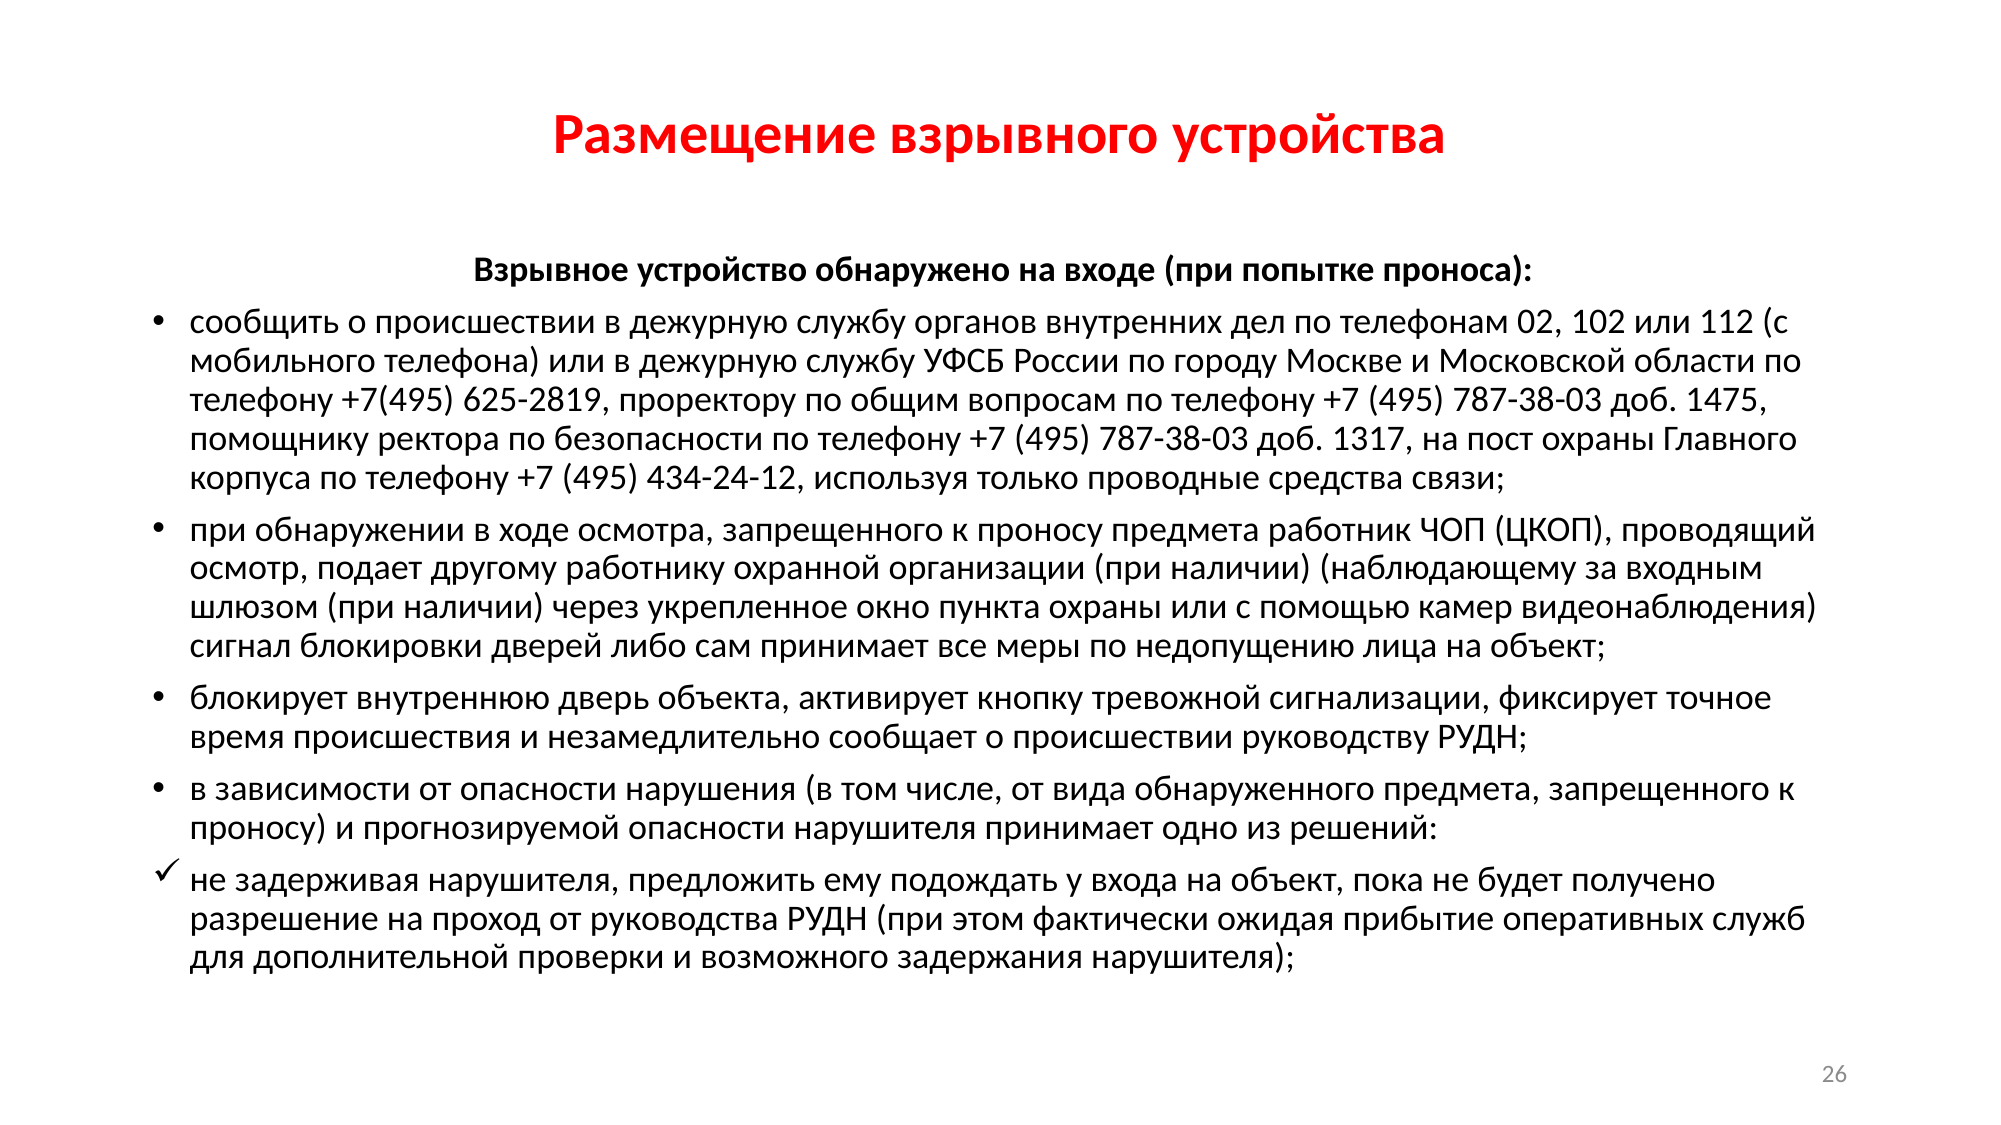

# Размещение взрывного устройства
 Взрывное устройство обнаружено на входе (при попытке проноса):
сообщить о происшествии в дежурную службу органов внутренних дел по телефонам 02, 102 или 112 (с мобильного телефона) или в дежурную службу УФСБ России по городу Москве и Московской области по телефону +7(495) 625-2819, проректору по общим вопросам по телефону +7 (495) 787-38-03 доб. 1475, помощнику ректора по безопасности по телефону +7 (495) 787-38-03 доб. 1317, на пост охраны Главного корпуса по телефону +7 (495) 434-24-12, используя только проводные средства связи;
при обнаружении в ходе осмотра, запрещенного к проносу предмета работник ЧОП (ЦКОП), проводящий осмотр, подает другому работнику охранной организации (при наличии) (наблюдающему за входным шлюзом (при наличии) через укрепленное окно пункта охраны или с помощью камер видеонаблюдения) сигнал блокировки дверей либо сам принимает все меры по недопущению лица на объект;
блокирует внутреннюю дверь объекта, активирует кнопку тревожной сигнализации, фиксирует точное время происшествия и незамедлительно сообщает о происшествии руководству РУДН;
в зависимости от опасности нарушения (в том числе, от вида обнаруженного предмета, запрещенного к проносу) и прогнозируемой опасности нарушителя принимает одно из решений:
не задерживая нарушителя, предложить ему подождать у входа на объект, пока не будет получено разрешение на проход от руководства РУДН (при этом фактически ожидая прибытие оперативных служб для дополнительной проверки и возможного задержания нарушителя);
26